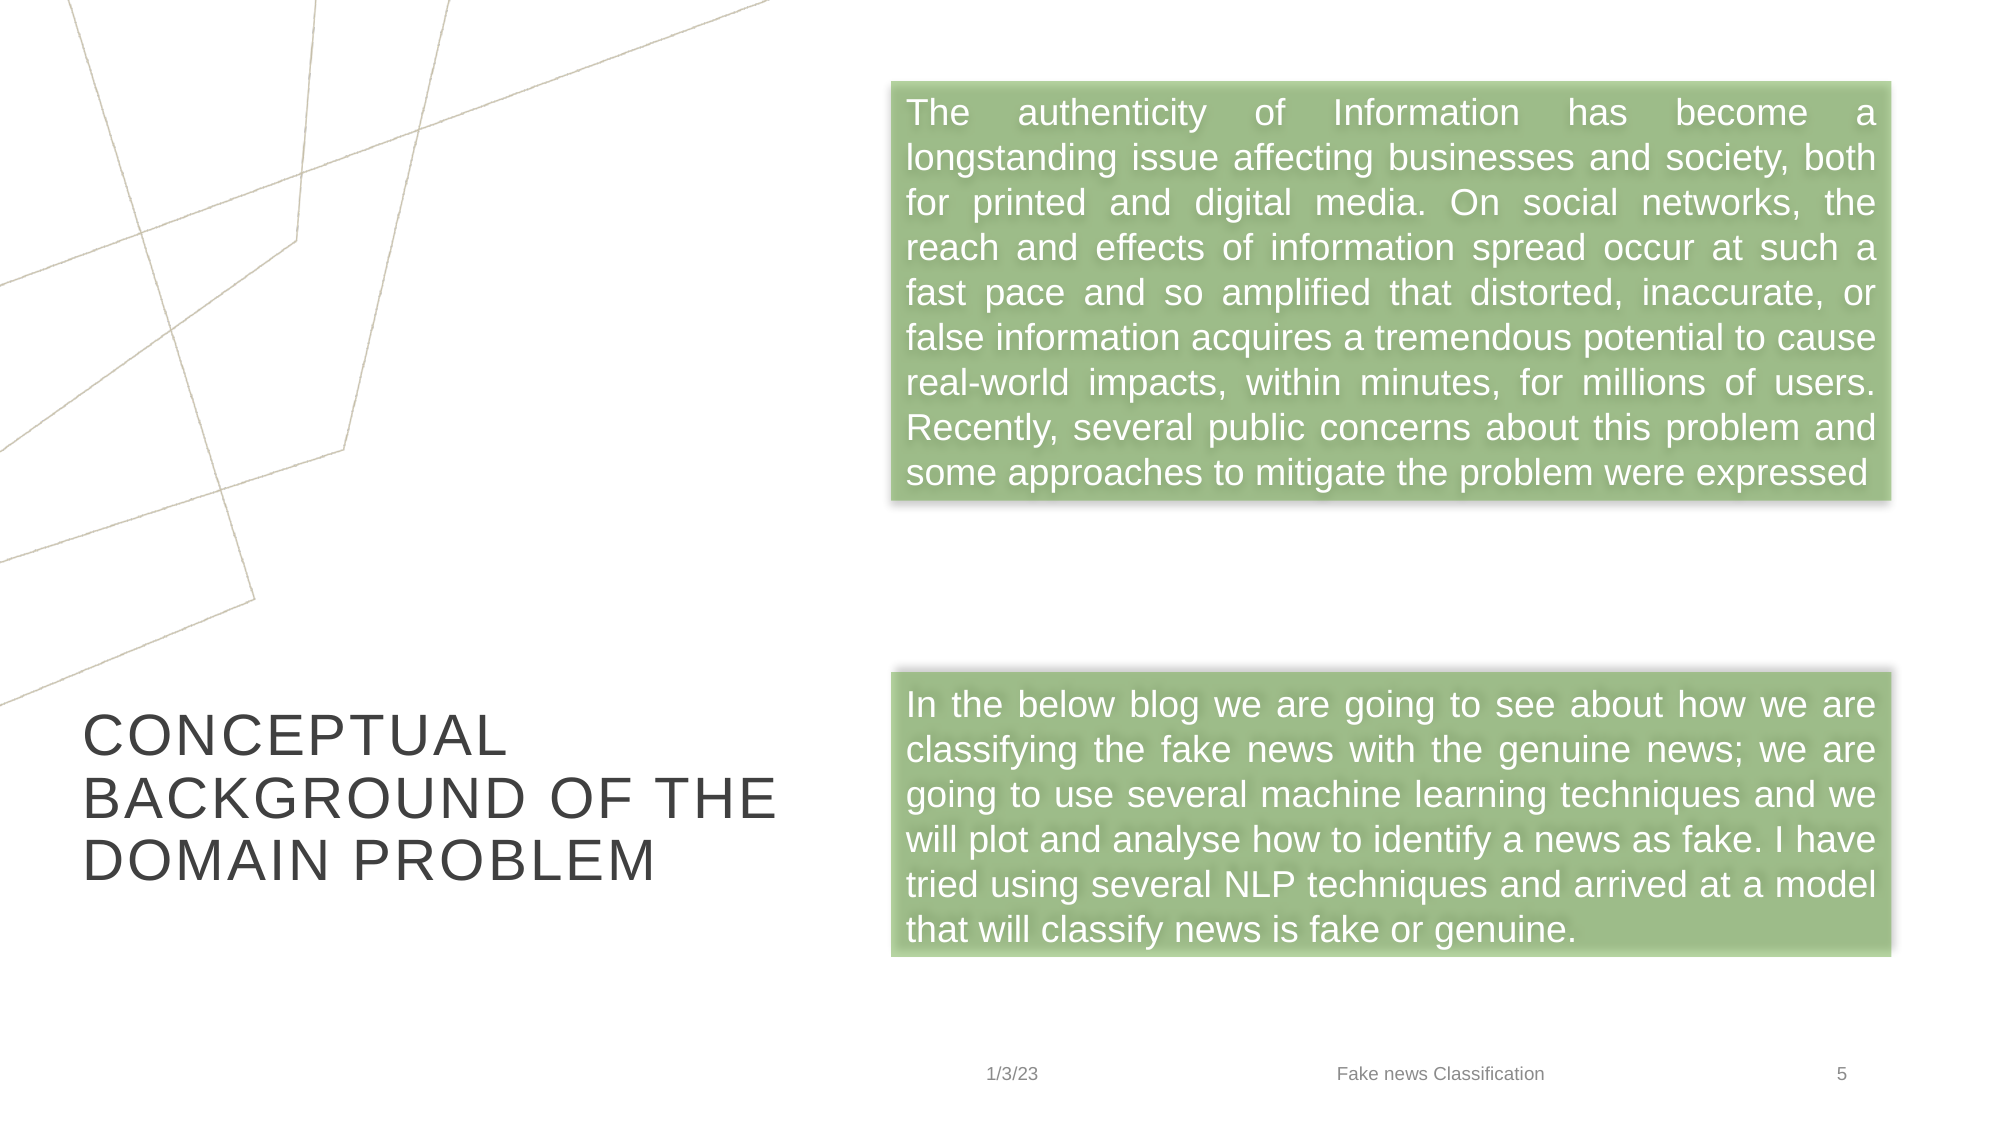

The authenticity of Information has become a longstanding issue affecting businesses and society, both for printed and digital media. On social networks, the reach and effects of information spread occur at such a fast pace and so amplified that distorted, inaccurate, or false information acquires a tremendous potential to cause real-world impacts, within minutes, for millions of users. Recently, several public concerns about this problem and some approaches to mitigate the problem were expressed
In the below blog we are going to see about how we are classifying the fake news with the genuine news; we are going to use several machine learning techniques and we will plot and analyse how to identify a news as fake. I have tried using several NLP techniques and arrived at a model that will classify news is fake or genuine.
# Conceptual Background of the Domain Problem
1/3/23
Fake news Classification
5